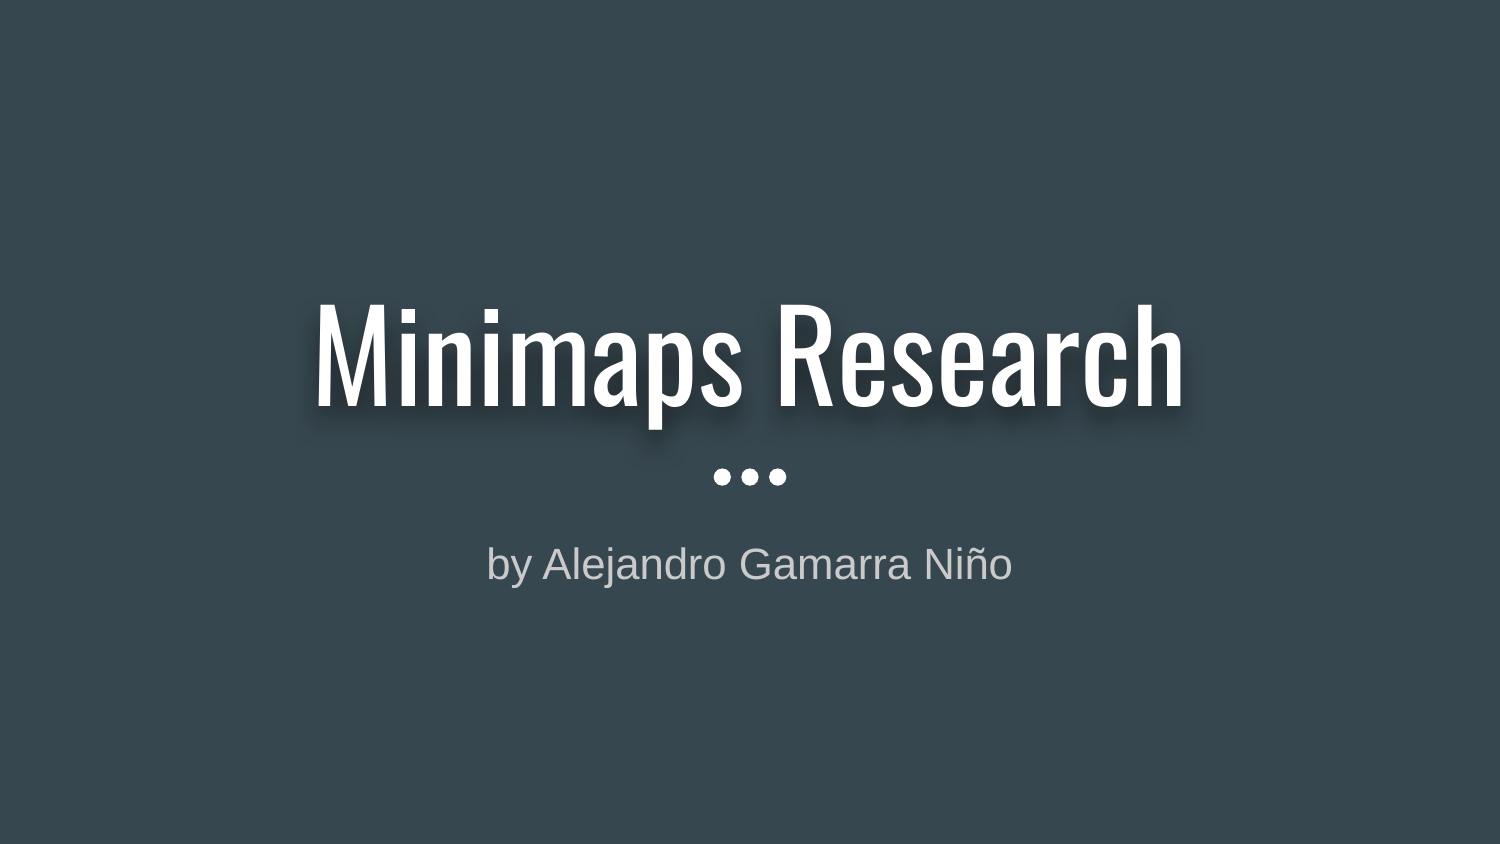

# Minimaps Research
by Alejandro Gamarra Niño